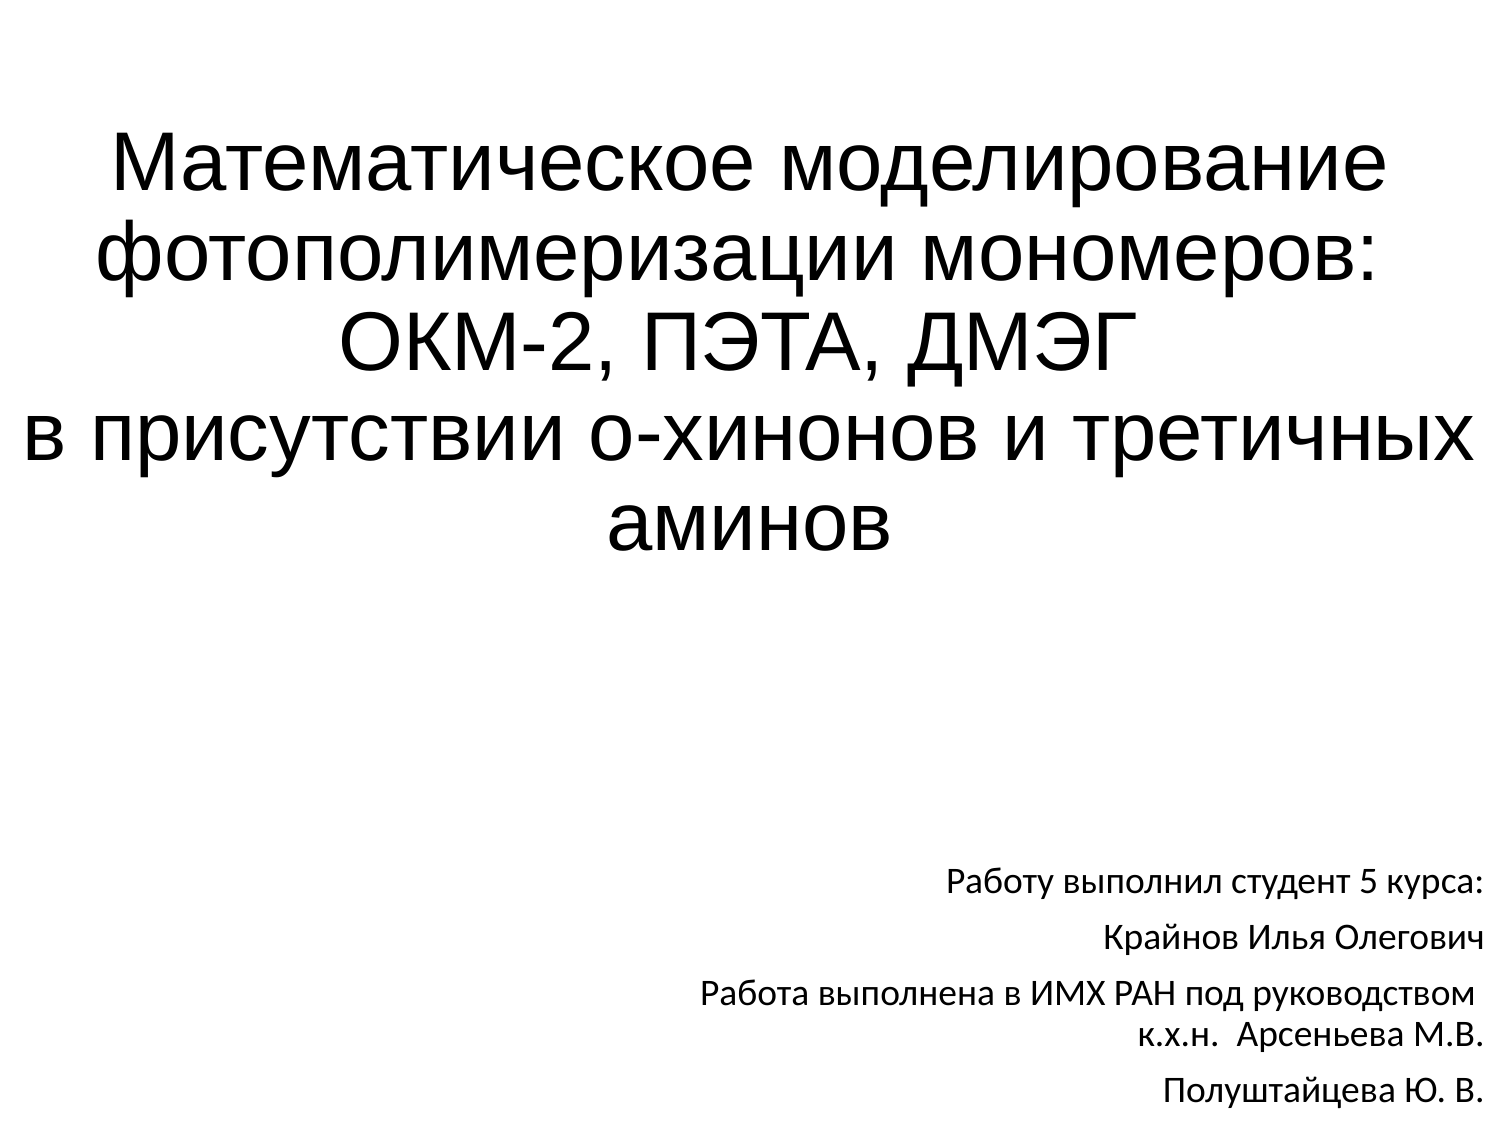

# Математическое моделирование фотополимеризации мономеров: ОКМ-2, ПЭTA, ДMЭГ в присутствии о-хинонов и третичных аминов
Работу выполнил студент 5 курса:
Крайнов Илья Олегович
Работа выполнена в ИМХ РАН под руководством
к.х.н.  Арсеньева М.В.
Полуштайцева Ю. В.